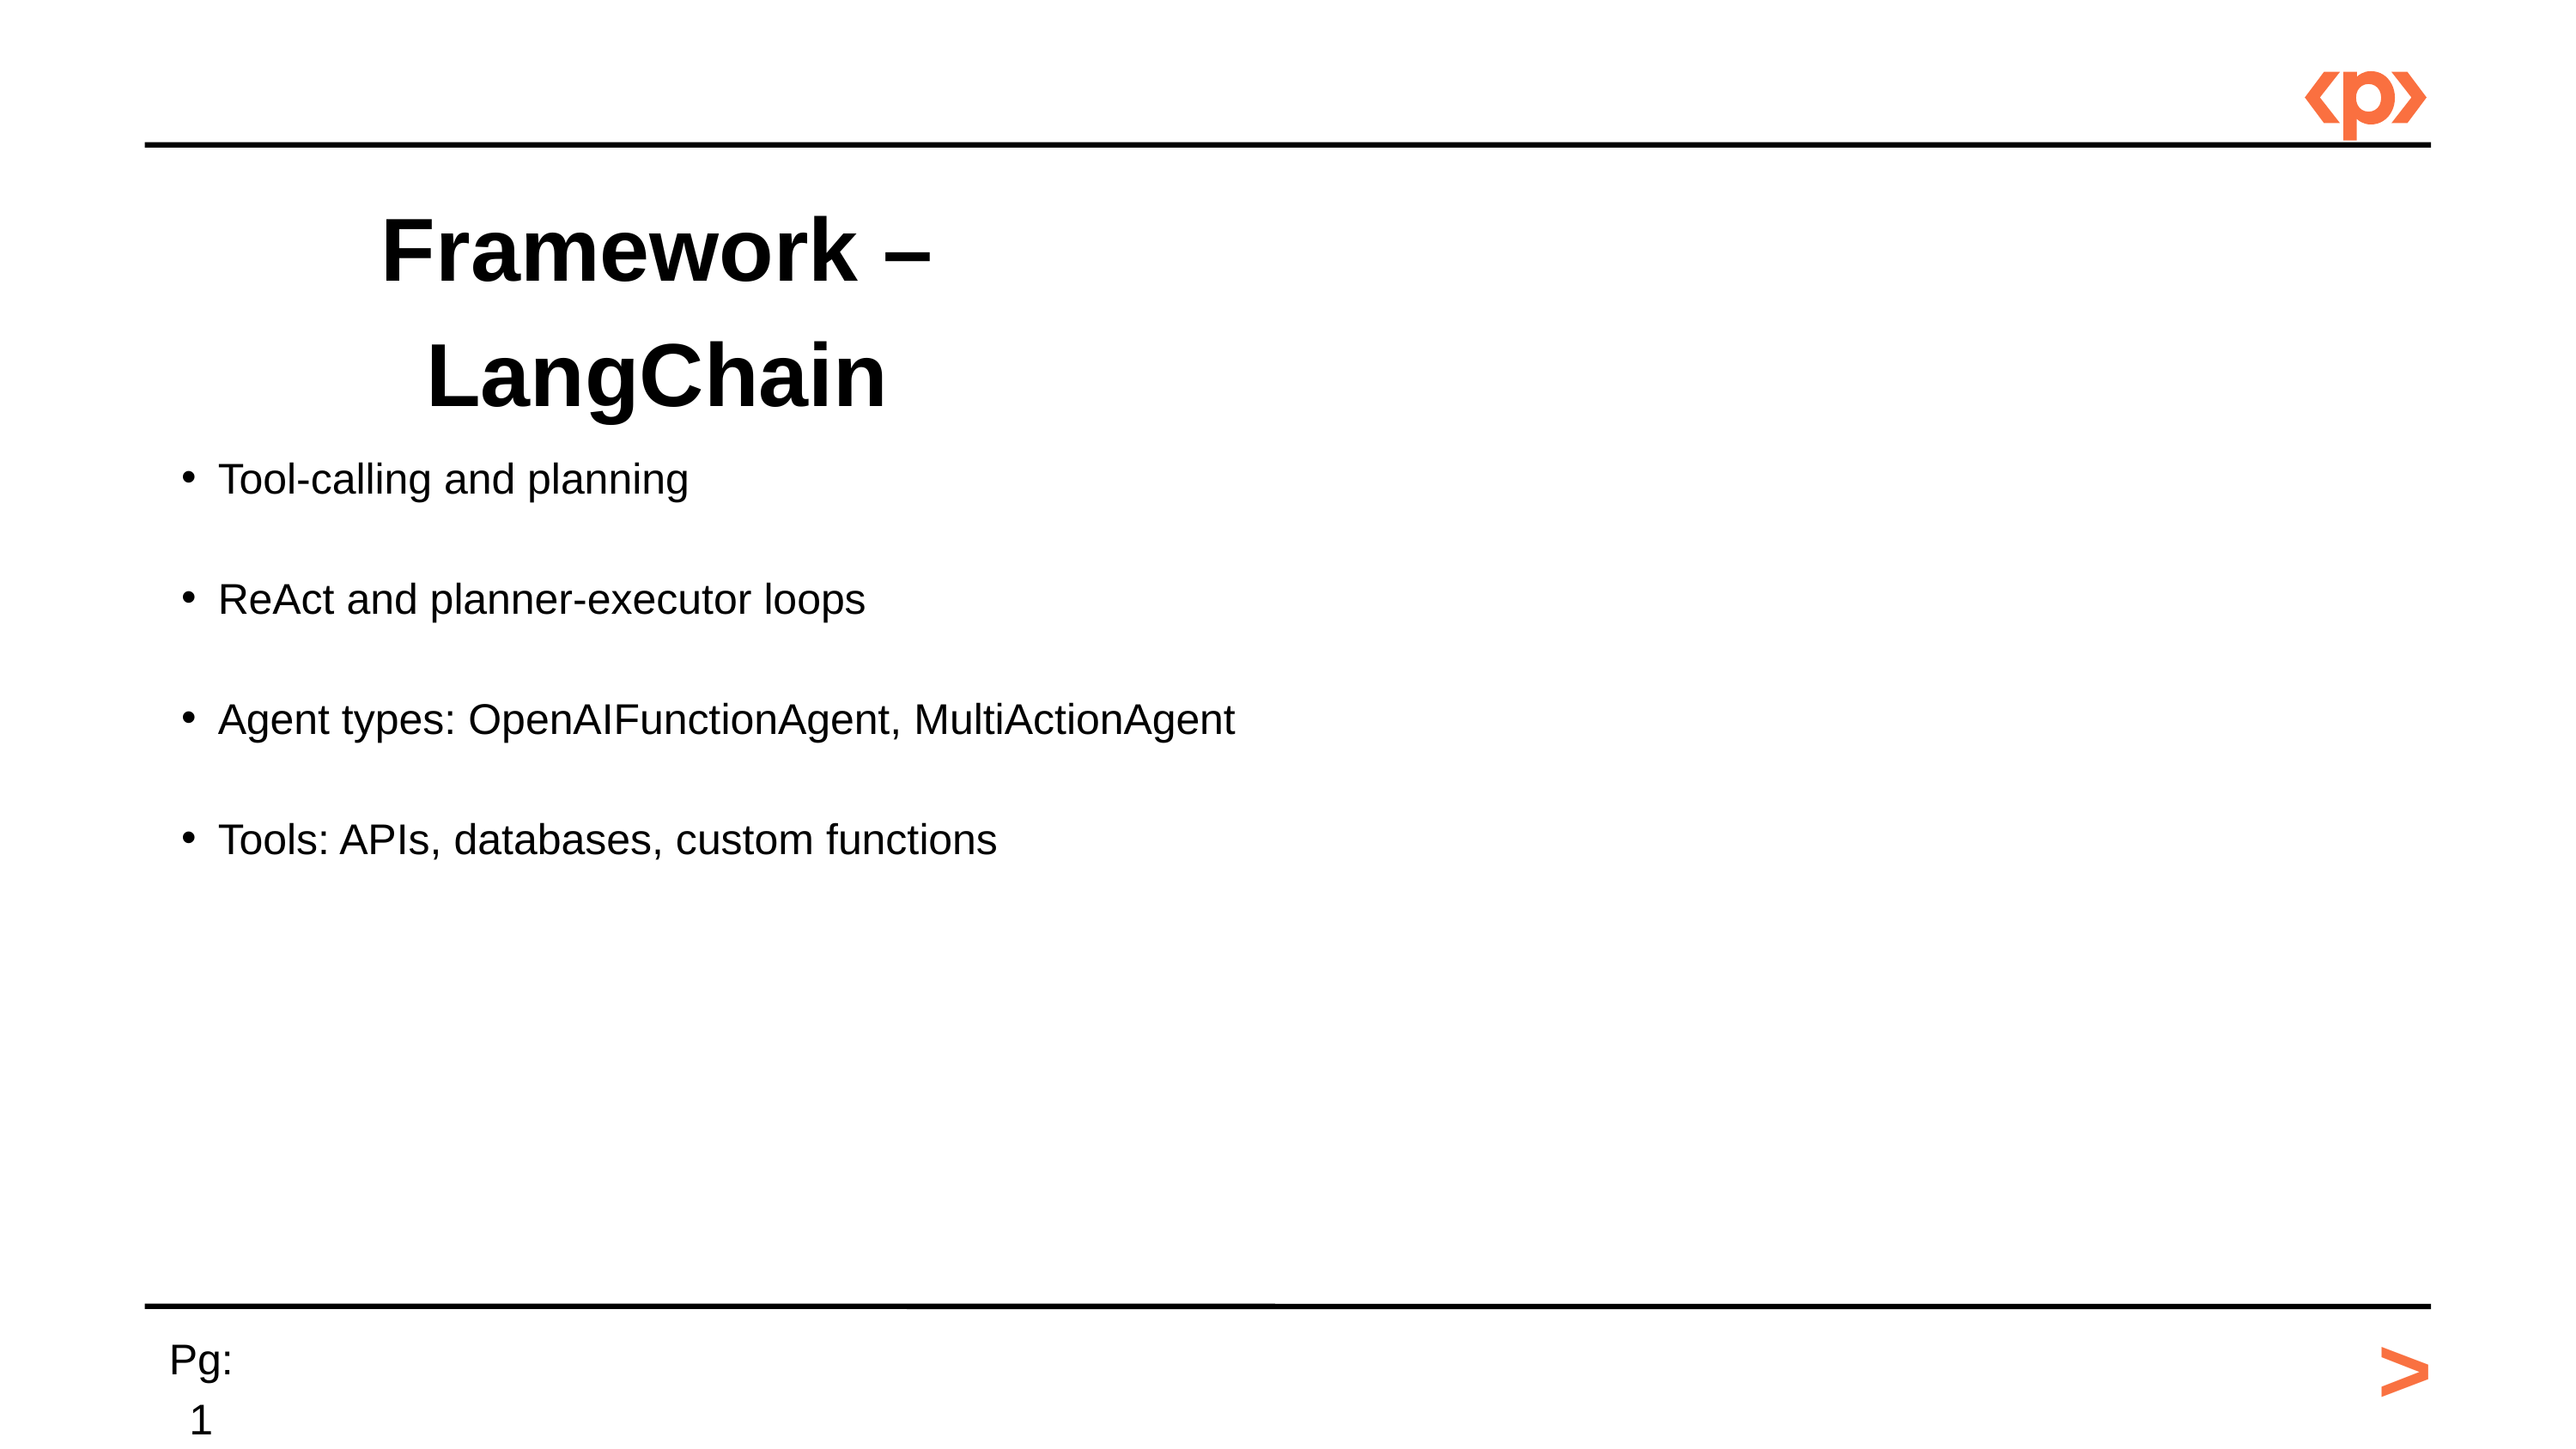

Framework – LangChain

Tool-calling and planning

ReAct and planner-executor loops

Agent types: OpenAIFunctionAgent, MultiActionAgent

Tools: APIs, databases, custom functions

>

Pg: 1